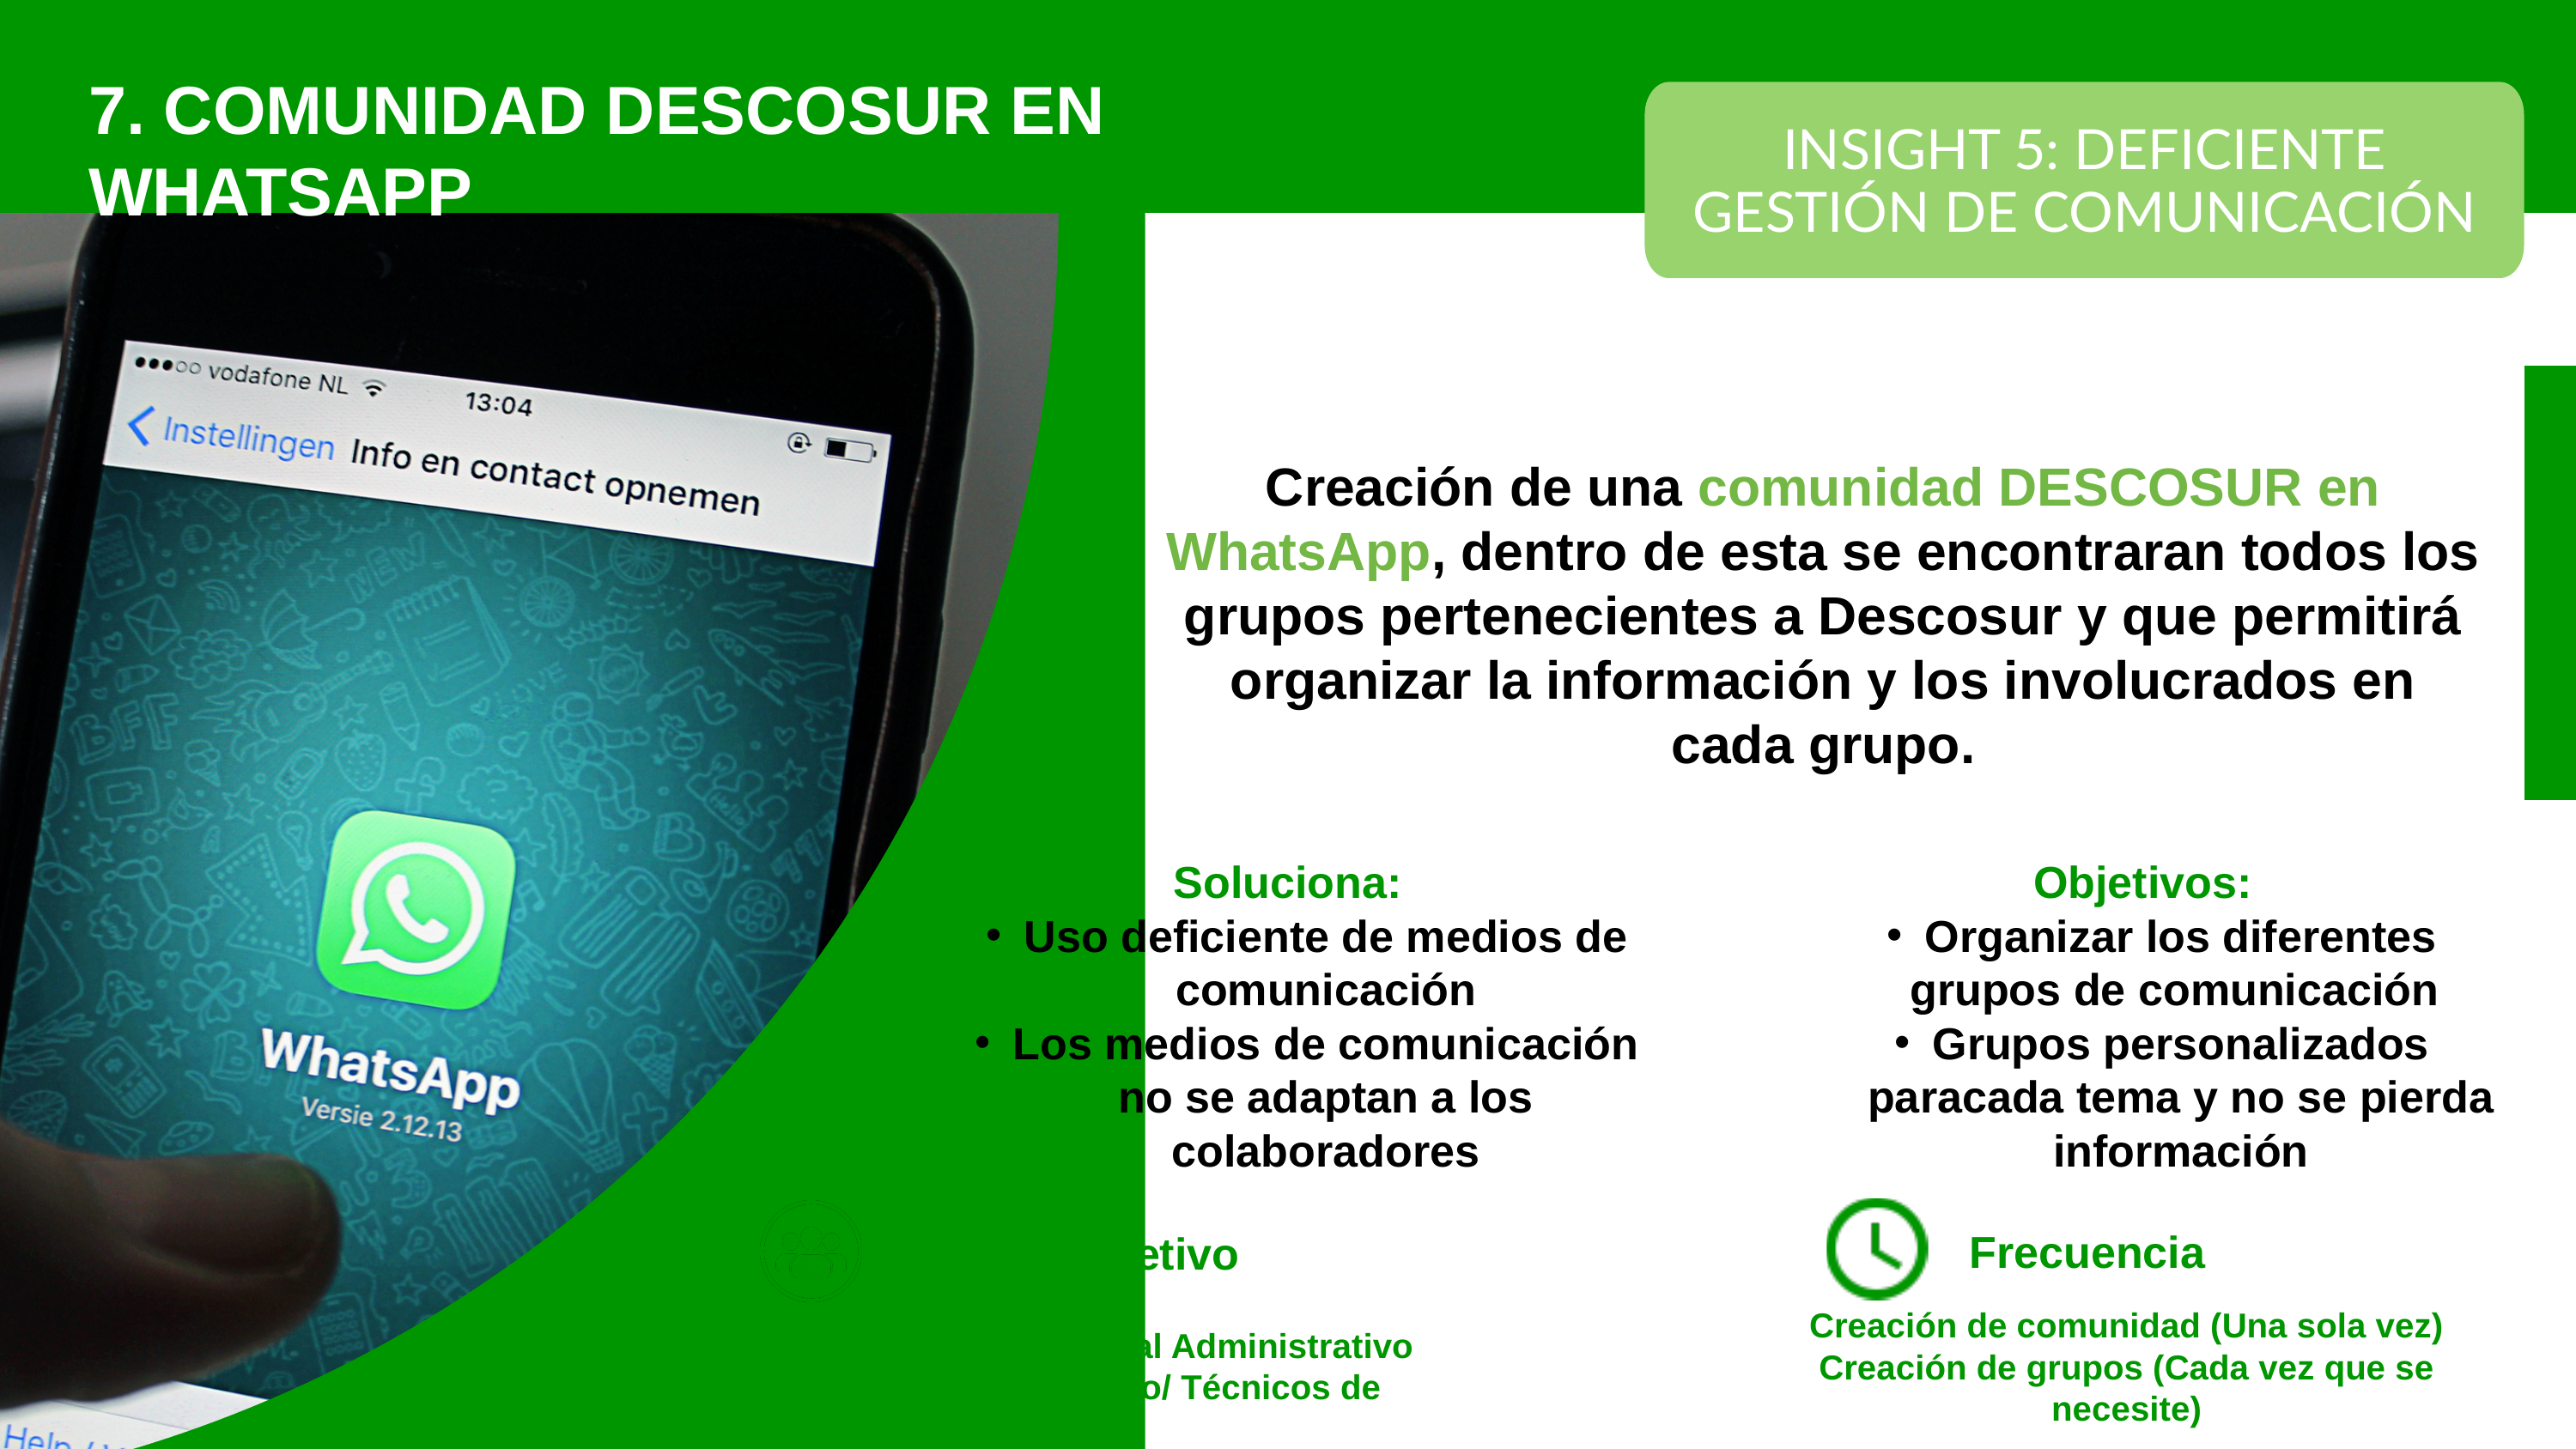

7. COMUNIDAD DESCOSUR EN WHATSAPP

INSIGHT 5: DEFICIENTE GESTIÓN DE COMUNICACIÓN

Creación de una comunidad DESCOSUR en WhatsApp, dentro de esta se encontraran todos los grupos pertenecientes a Descosur y que permitirá organizar la información y los involucrados en cada grupo.
Soluciona:
Uso deficiente de medios de comunicación
Los medios de comunicación no se adaptan a los colaboradores
Objetivos:
Organizar los diferentes grupos de comunicación
Grupos personalizados paracada tema y no se pierda información

Frecuencia
Público objetivo
Creación de comunidad (Una sola vez)
Creación de grupos (Cada vez que se necesite)
Consejo Directivo/ Personal Administrativo
 Coordinadores de campo/ Técnicos de campo